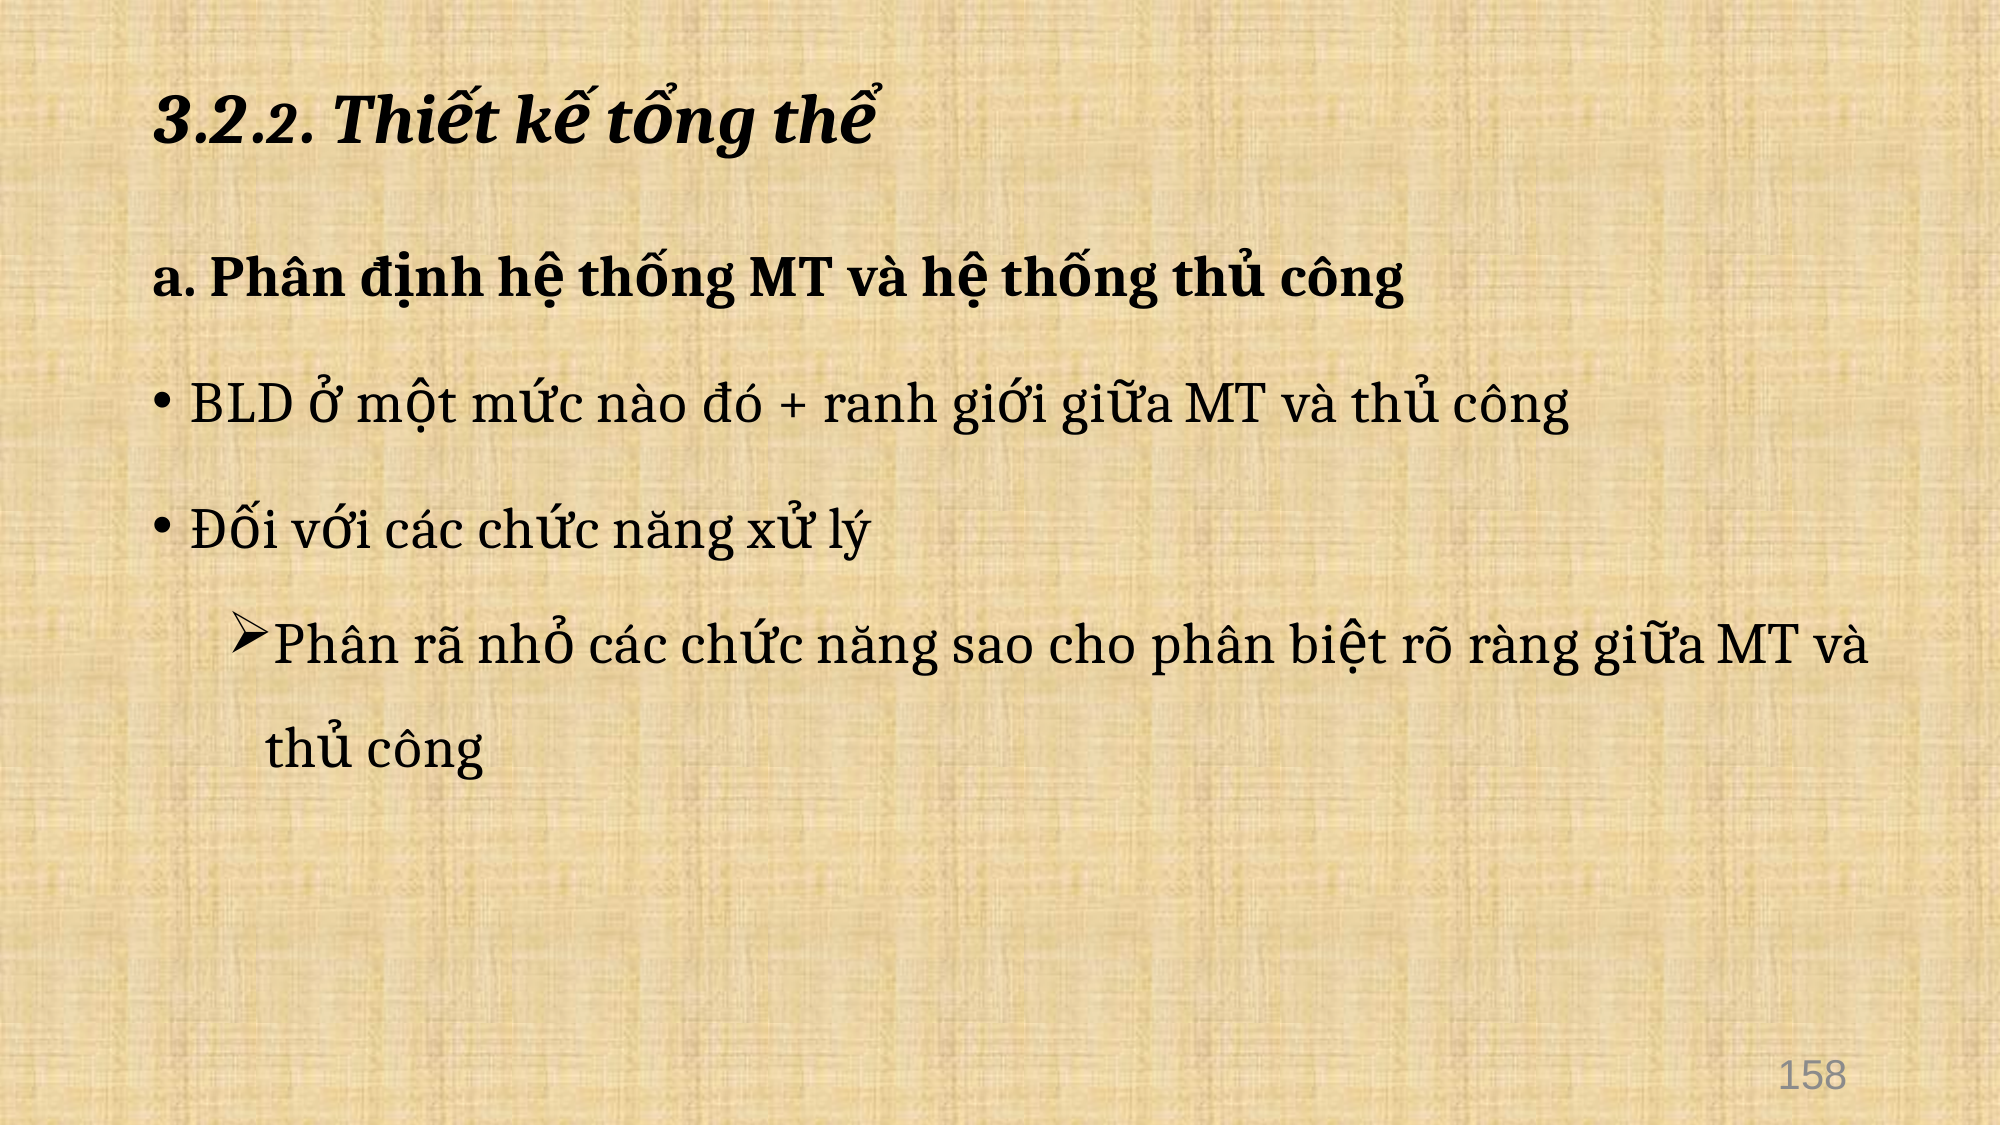

# 3.2.2. Thiết kế tổng thể
a. Phân định hệ thống MT và hệ thống thủ công
BLD ở một mức nào đó + ranh giới giữa MT và thủ công
Đối với các chức năng xử lý
Phân rã nhỏ các chức năng sao cho phân biệt rõ ràng giữa MT và thủ công
158